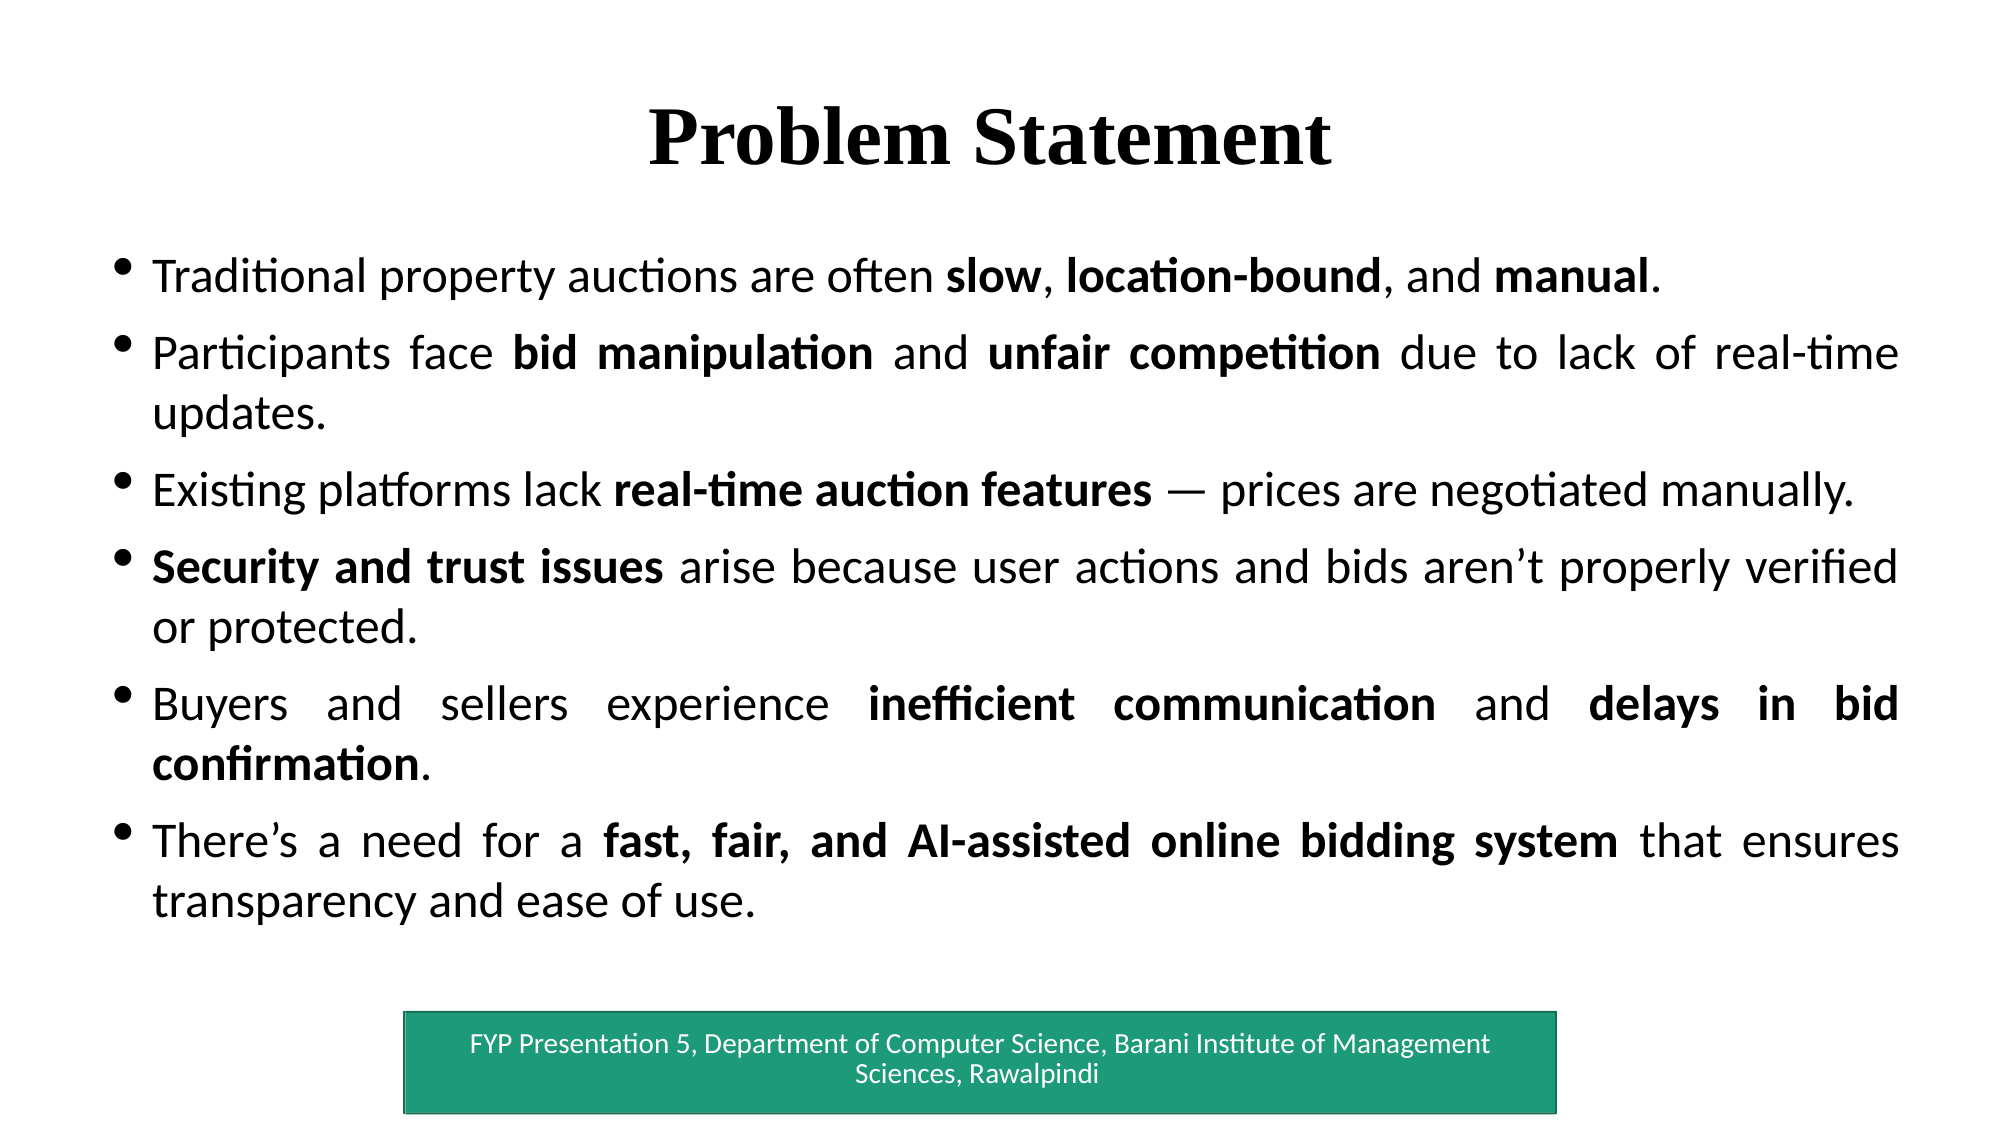

# Problem Statement
Traditional property auctions are often slow, location-bound, and manual.
Participants face bid manipulation and unfair competition due to lack of real-time updates.
Existing platforms lack real-time auction features — prices are negotiated manually.
Security and trust issues arise because user actions and bids aren’t properly verified or protected.
Buyers and sellers experience inefficient communication and delays in bid confirmation.
There’s a need for a fast, fair, and AI-assisted online bidding system that ensures transparency and ease of use.

FYP Presentation 5, Department of Computer Science, Barani Institute of Management Sciences, Rawalpindi
8